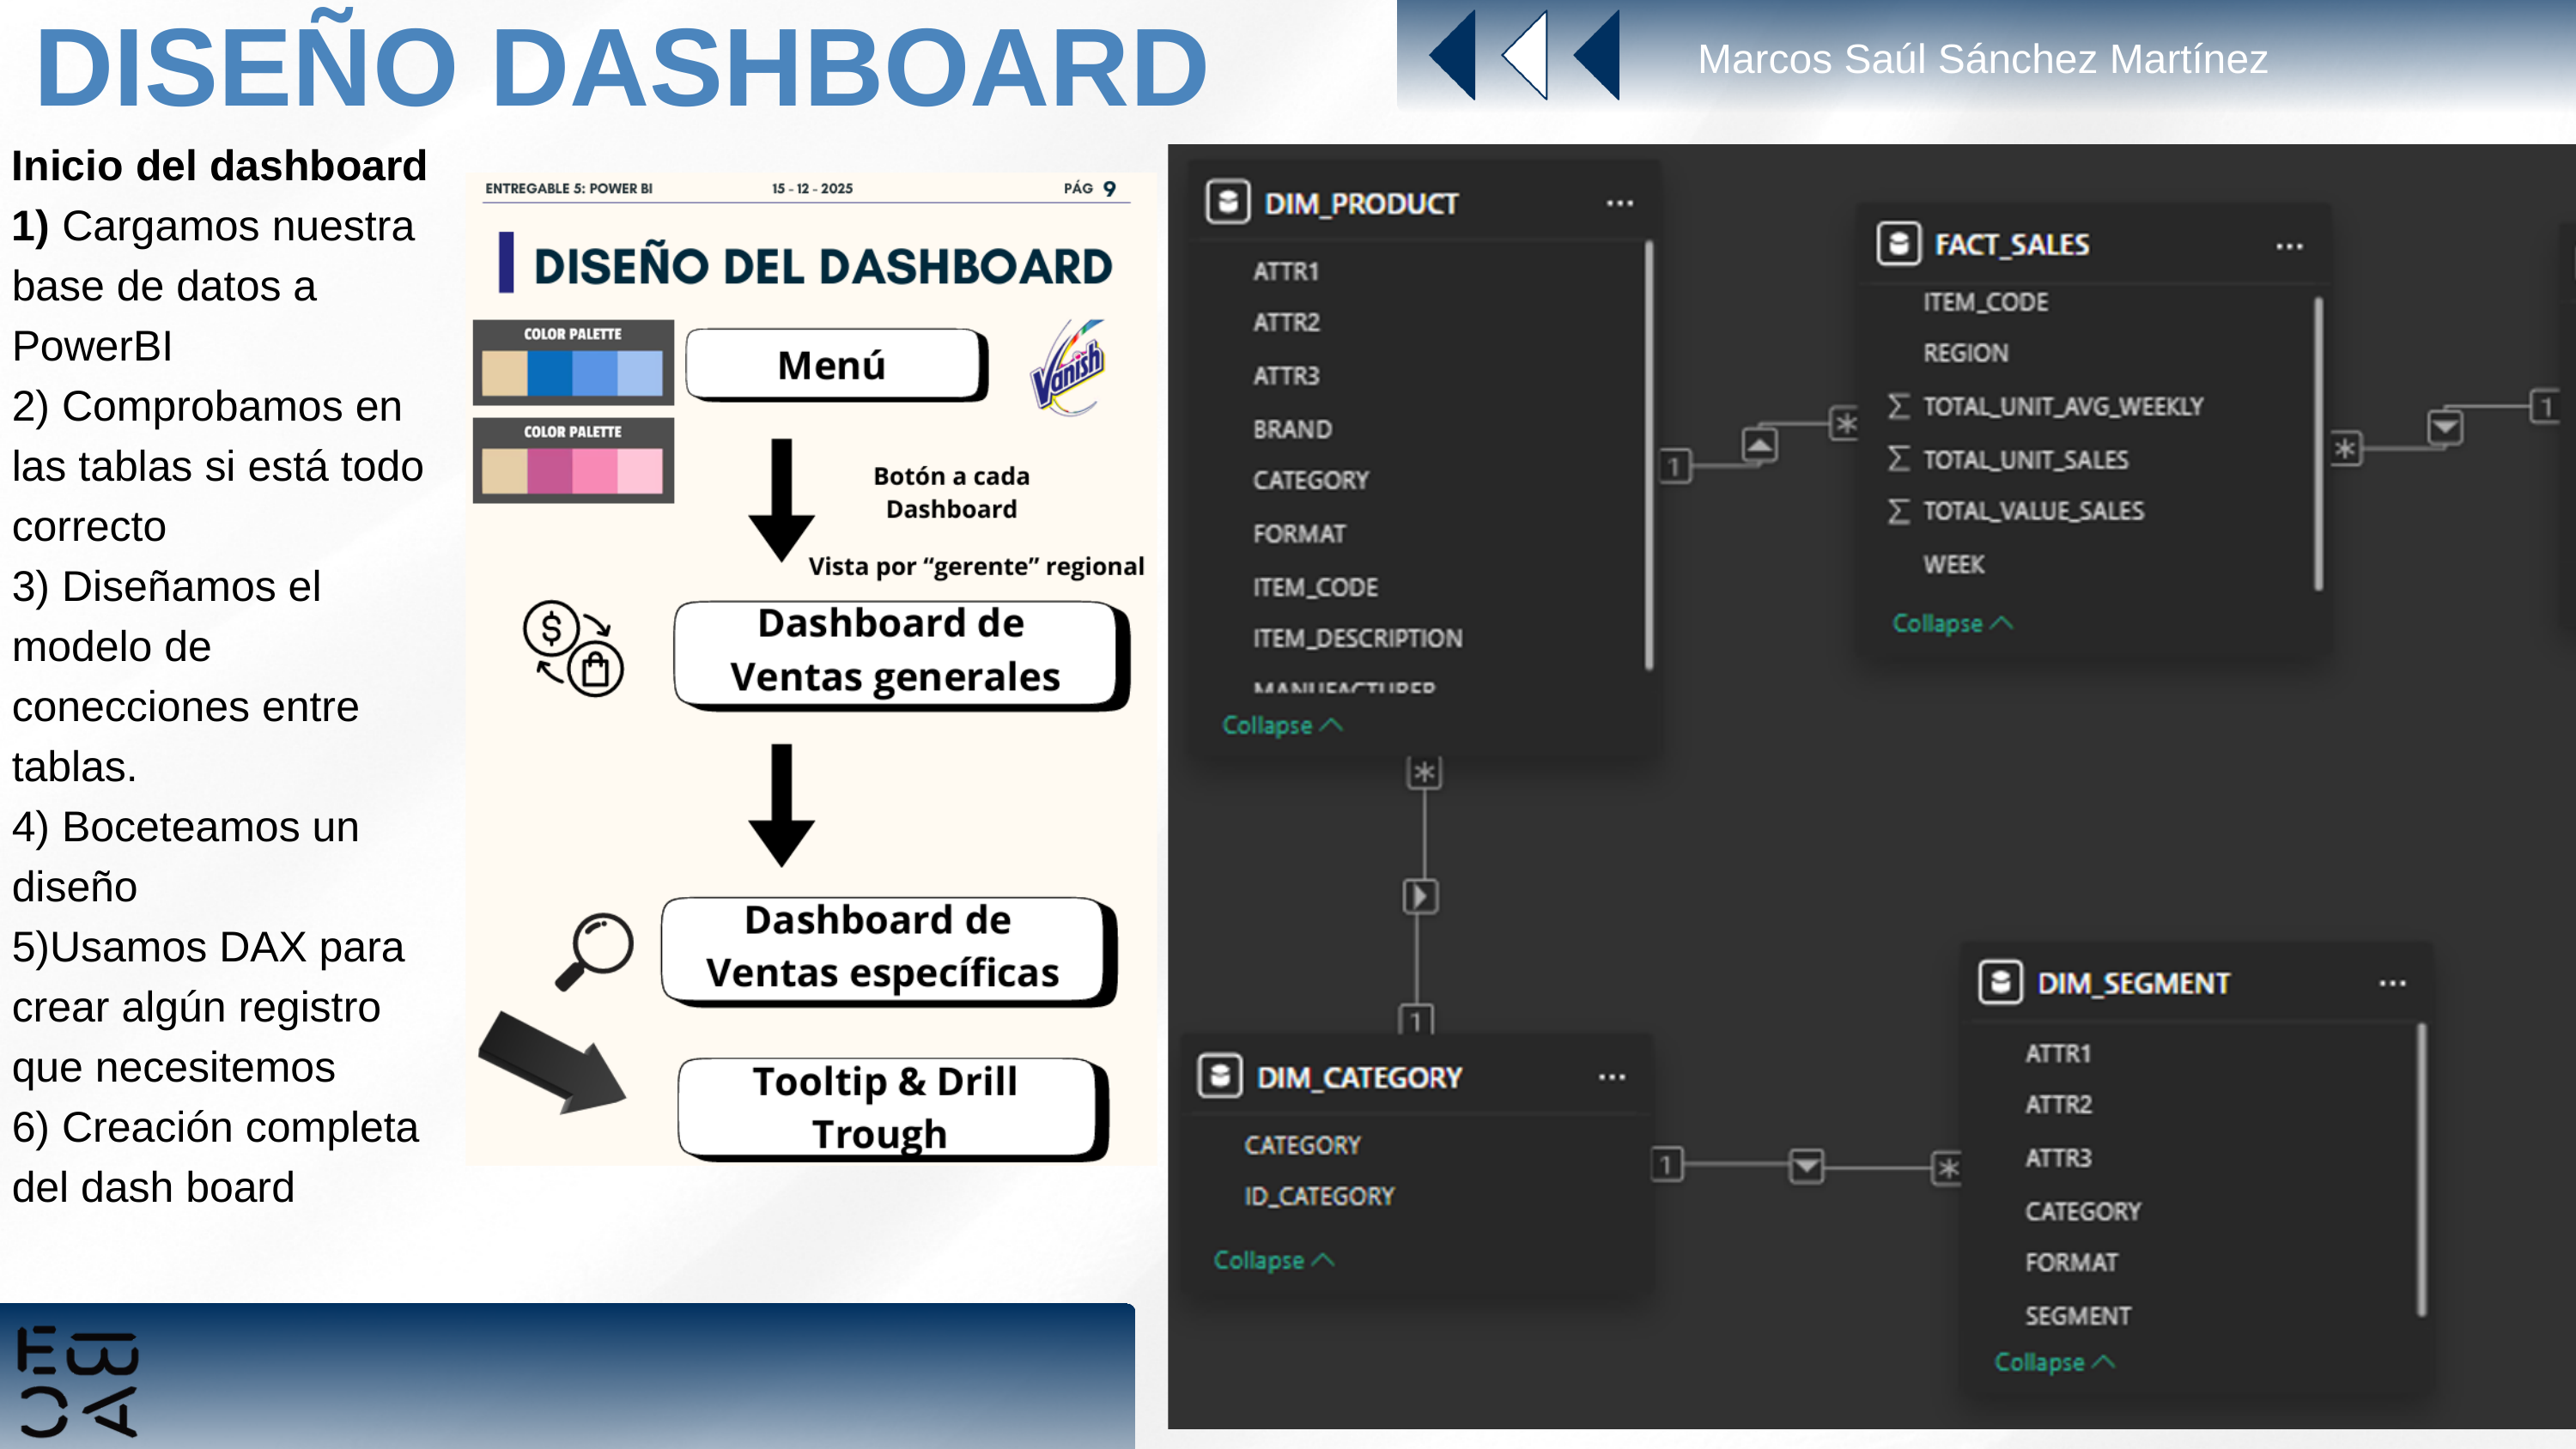

DISEÑO DASHBOARD
Marcos Saúl Sánchez Martínez
Inicio del dashboard
1) Cargamos nuestra base de datos a PowerBI
2) Comprobamos en las tablas si está todo correcto
3) Diseñamos el modelo de conecciones entre tablas.
4) Boceteamos un diseño
5)Usamos DAX para crear algún registro que necesitemos
6) Creación completa del dash board